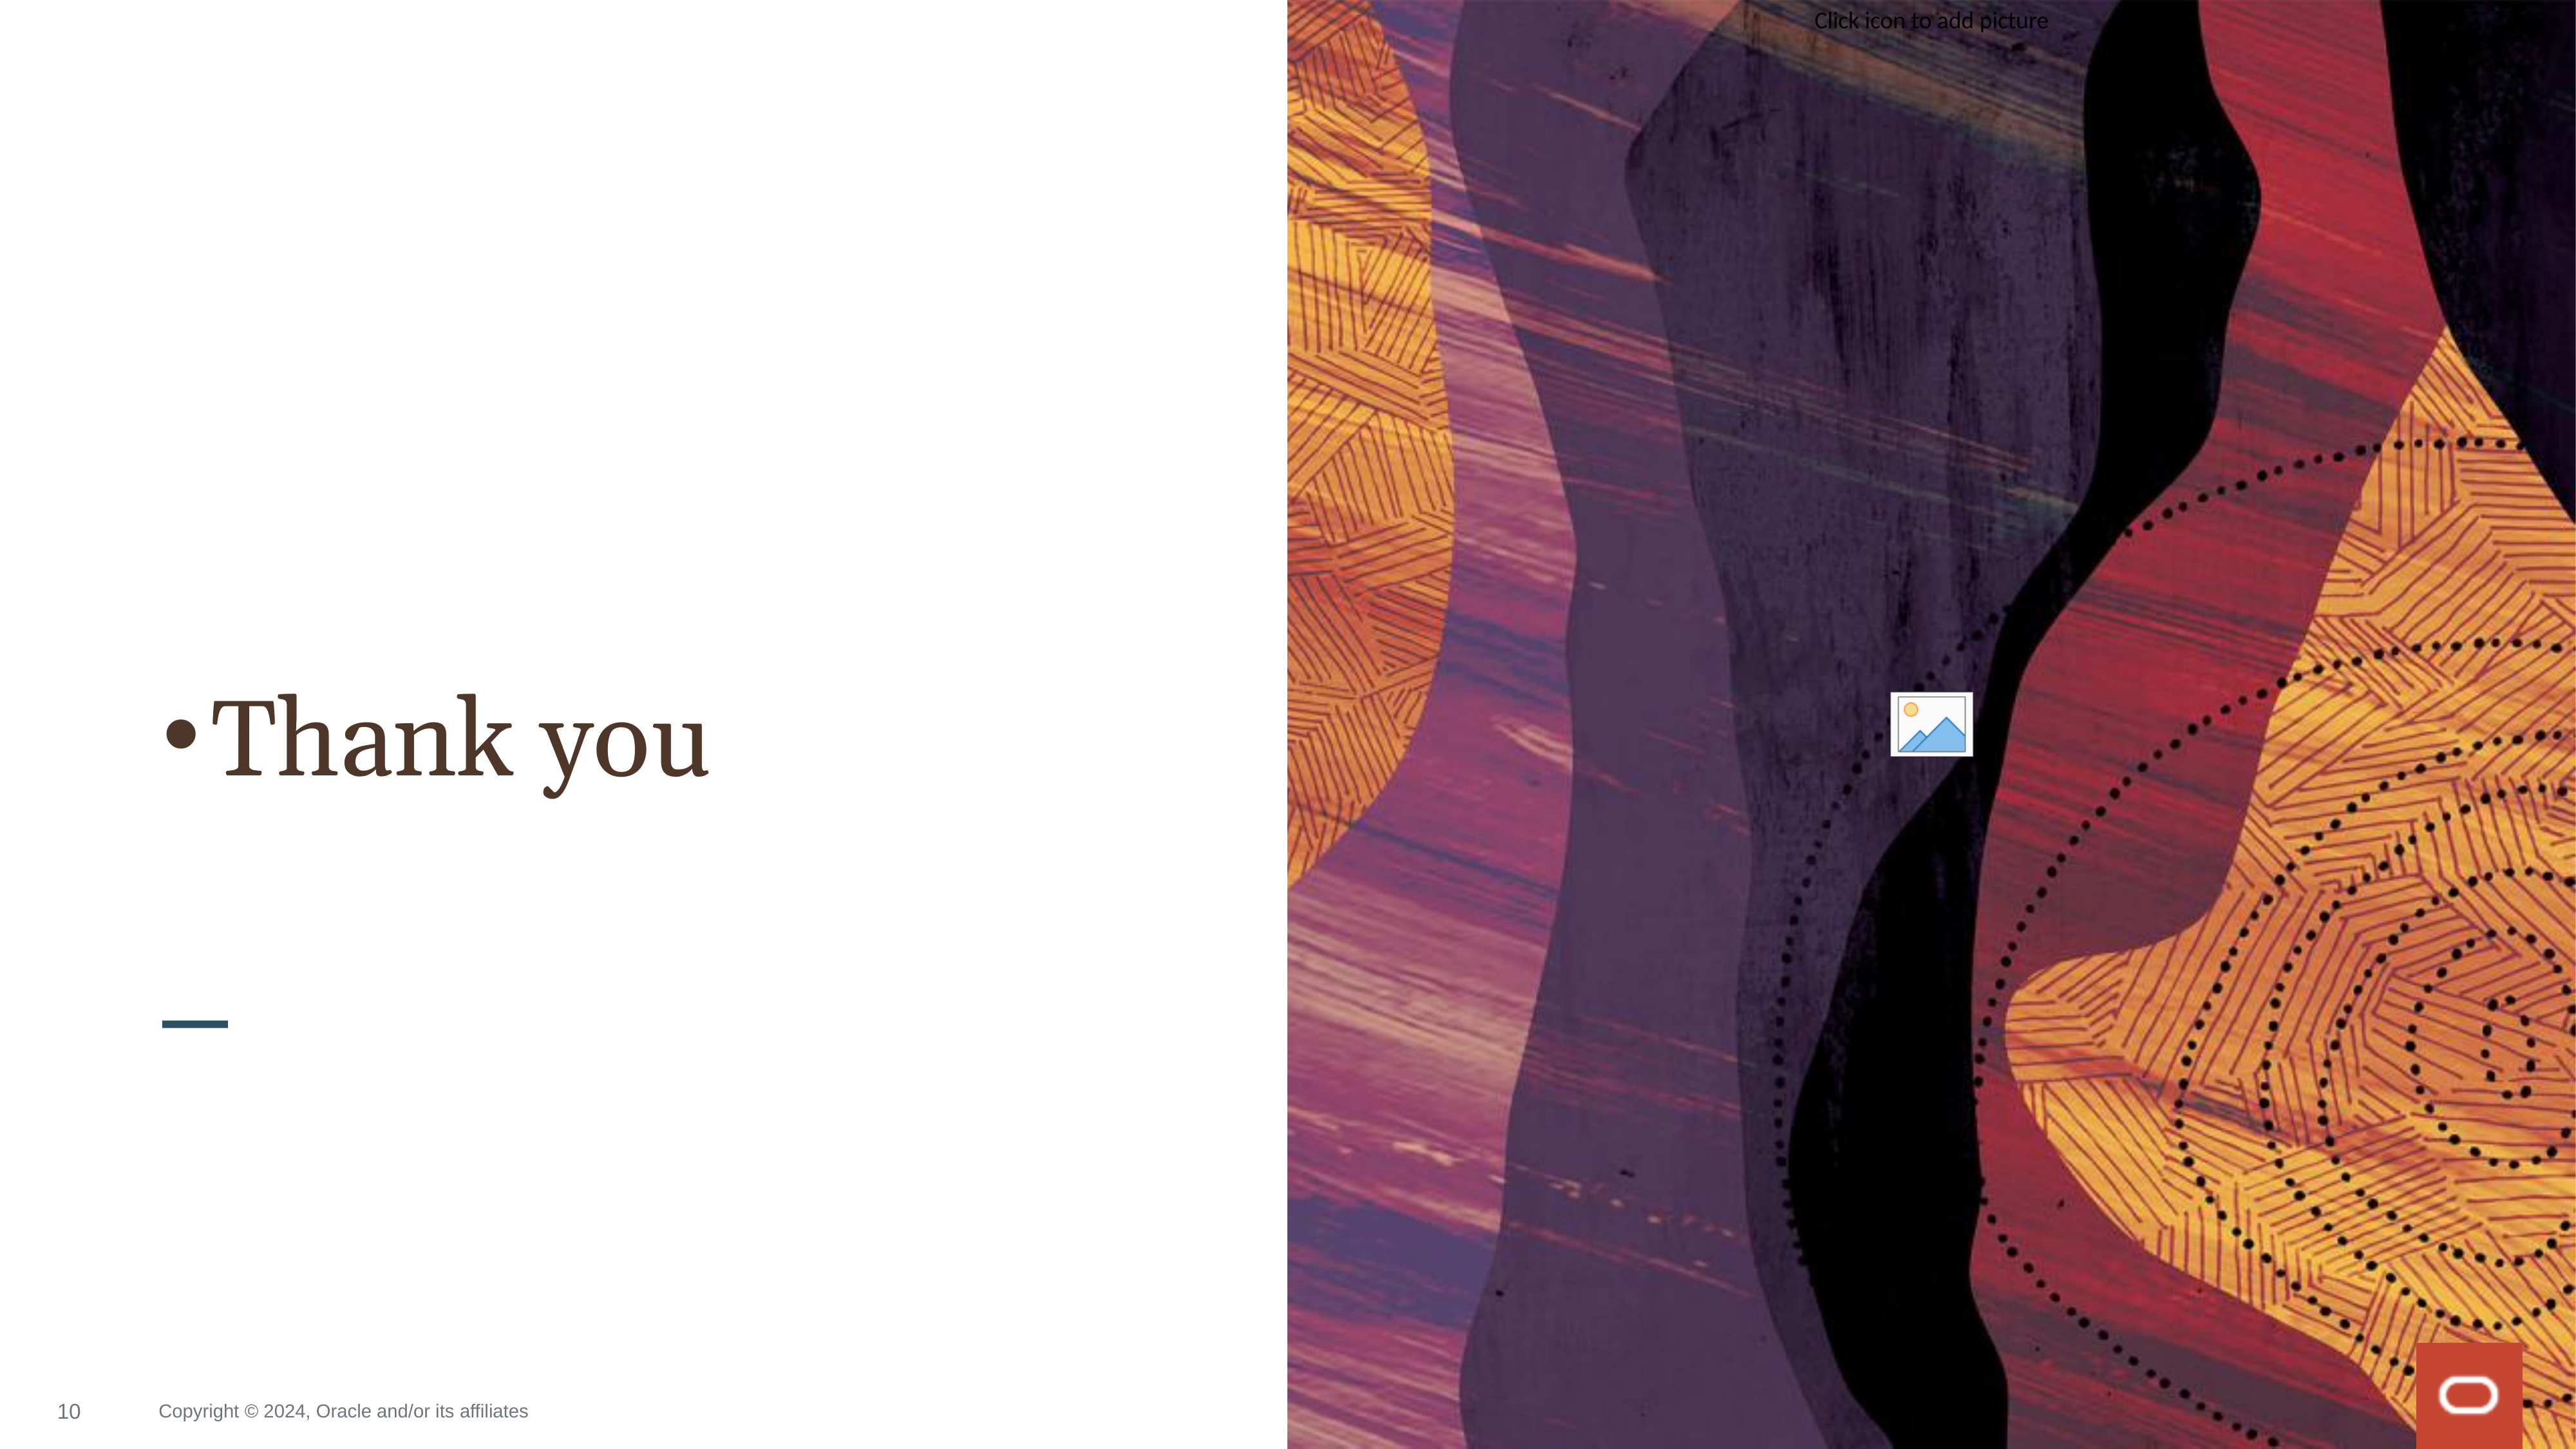

Thank you
10
Copyright © 2024, Oracle and/or its affiliates